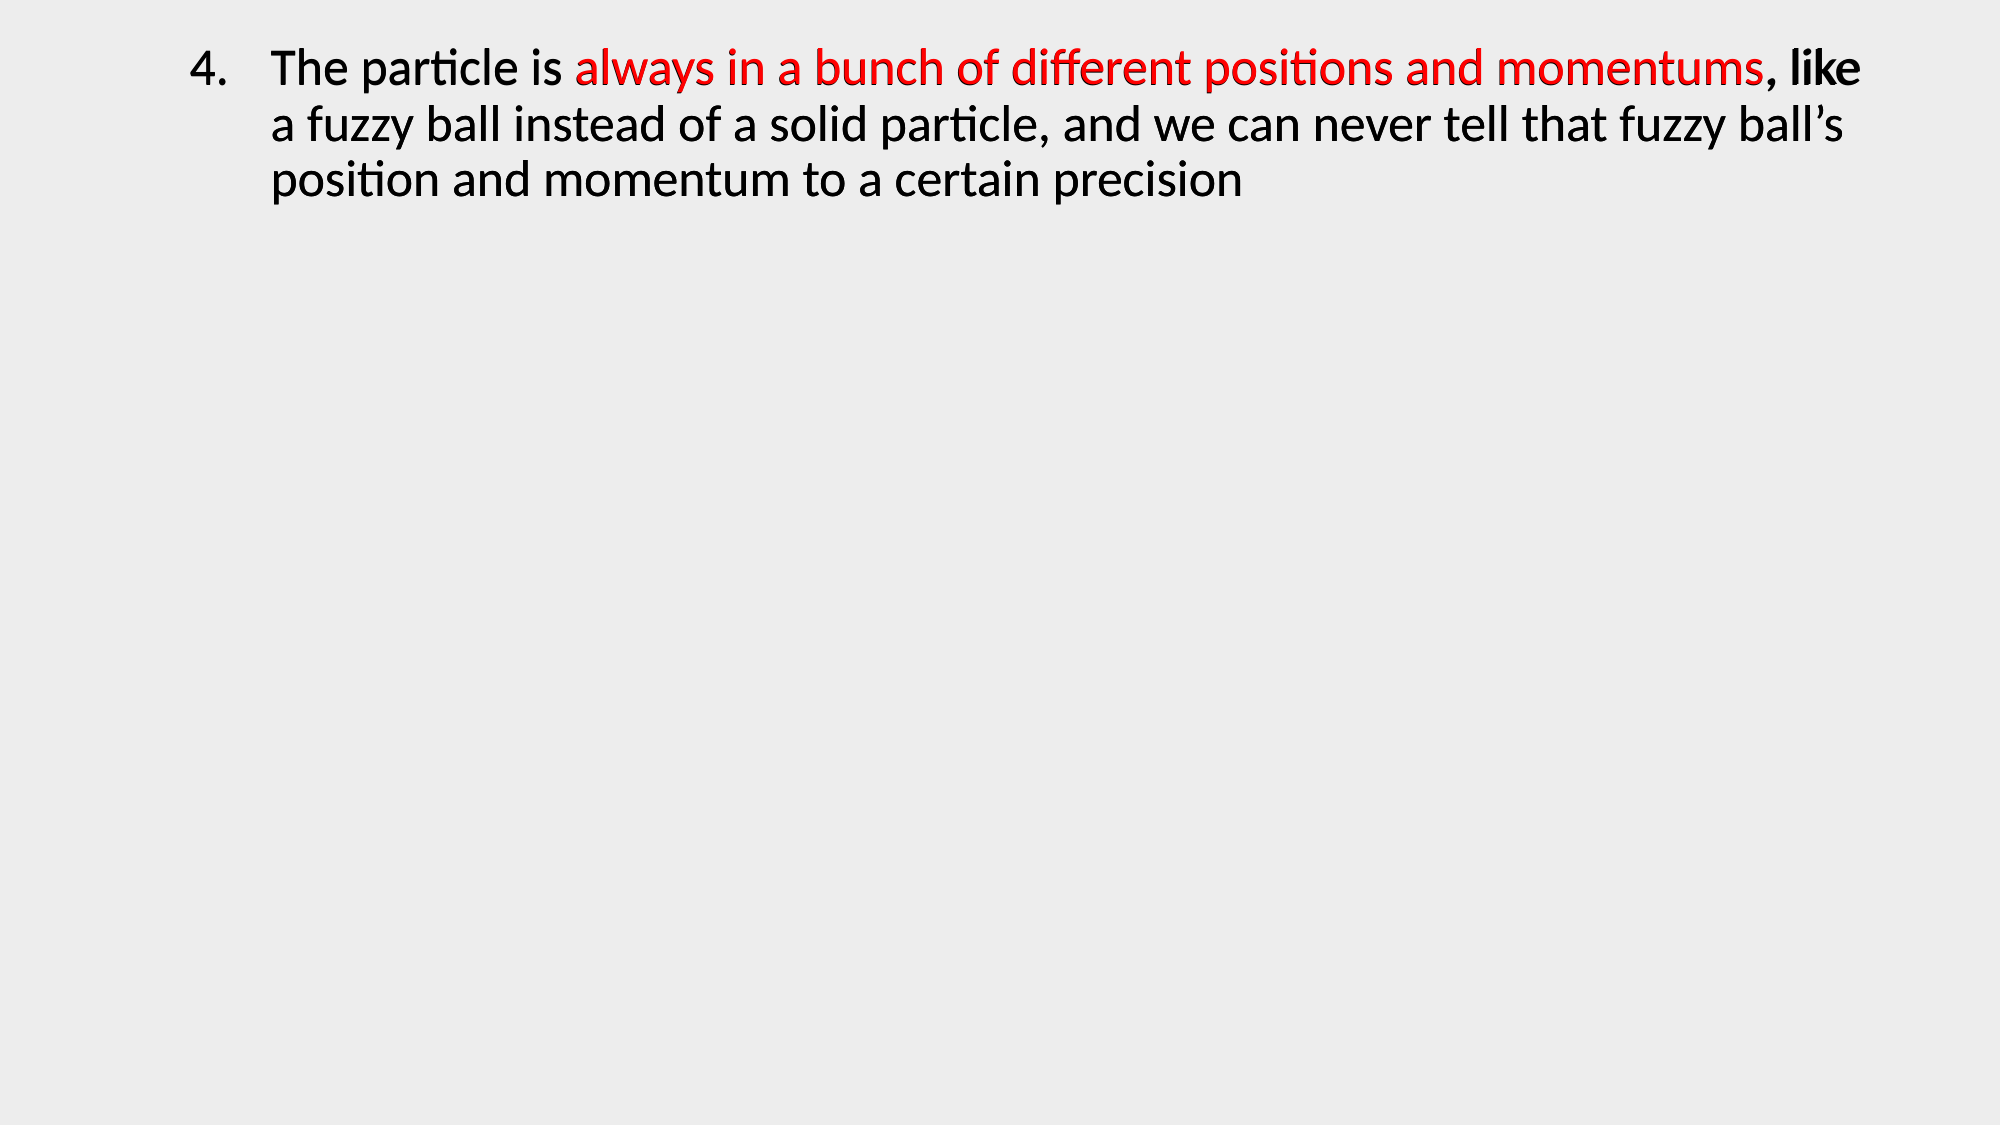

The particle is always in a bunch of different positions and momentums, like a fuzzy ball instead of a solid particle, and we can never tell that fuzzy ball’s position and momentum to a certain precision
The particle is always in a bunch of different positions and momentums, like a fuzzy ball instead of a solid particle, and we can never tell that fuzzy ball’s position and momentum to a certain precision